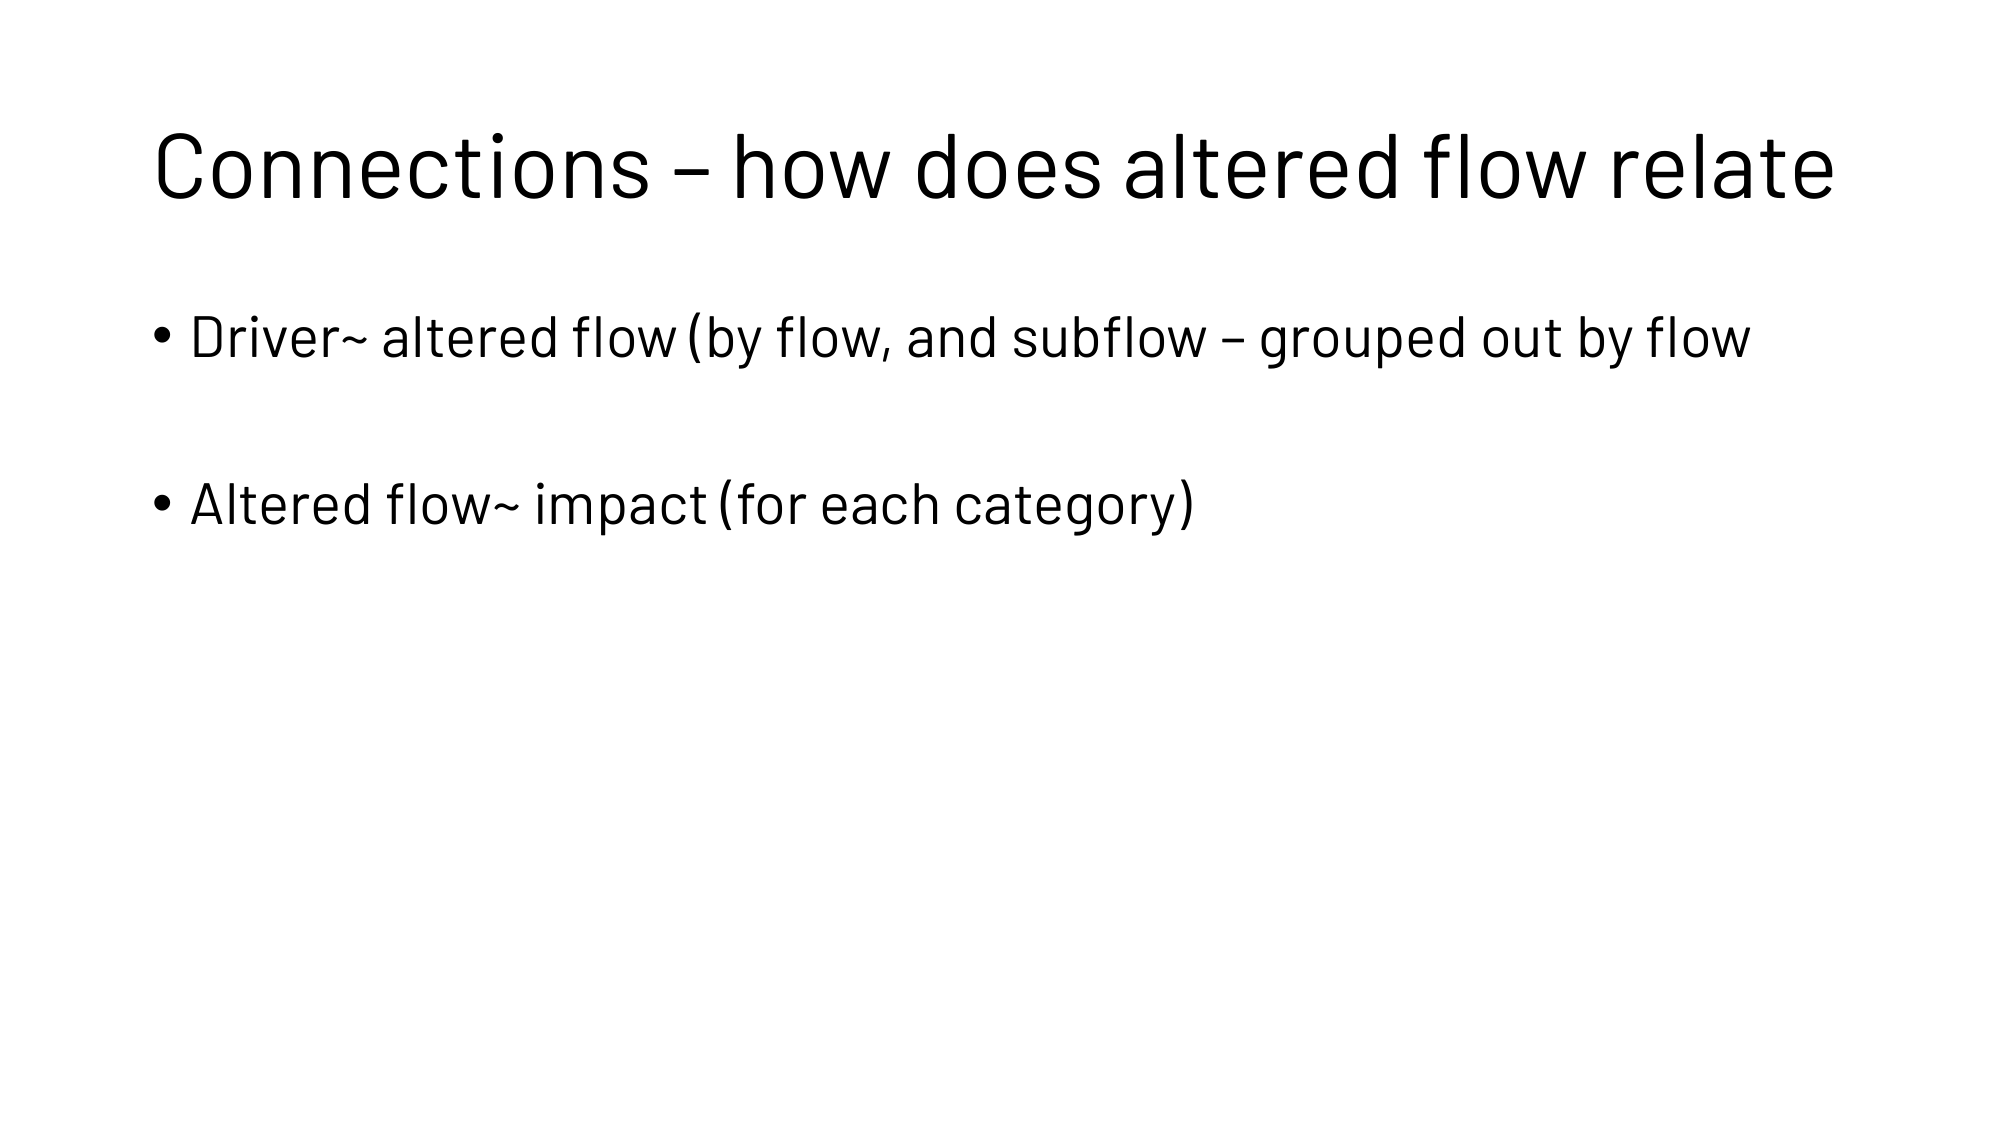

# Connections – how does altered flow relate
Driver~ altered flow (by flow, and subflow – grouped out by flow

Altered flow~ impact (for each category)